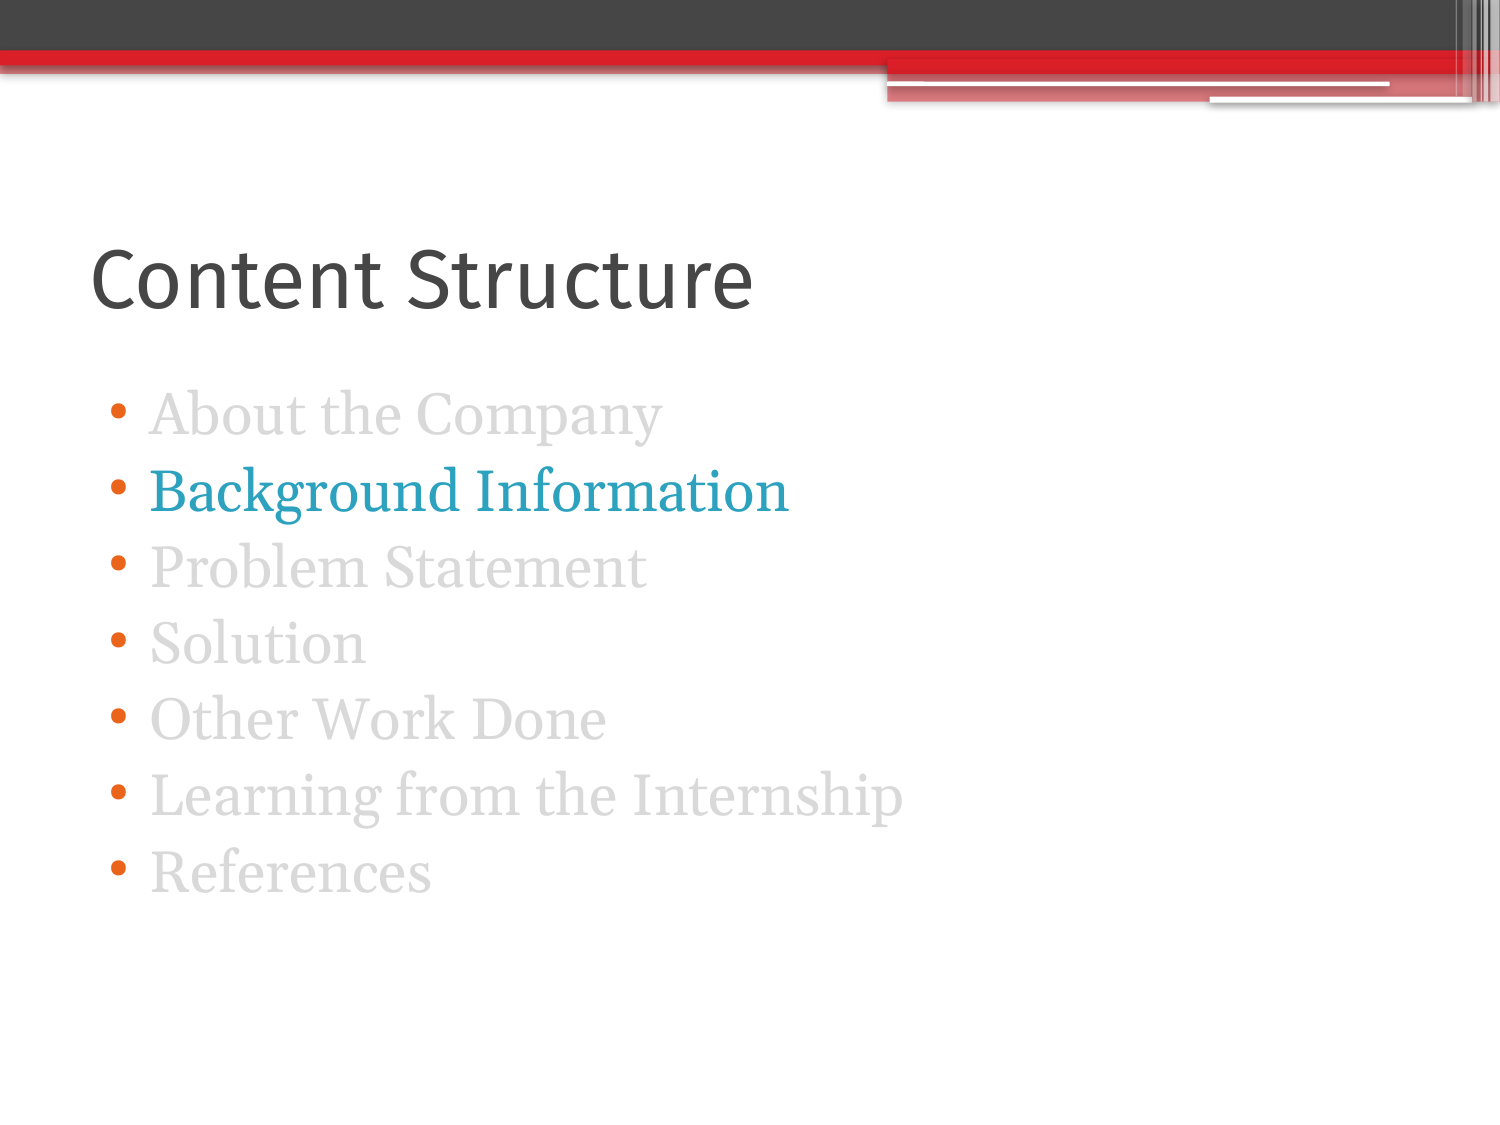

# Content Structure
About the Company
Background Information
Problem Statement
Solution
Other Work Done
Learning from the Internship
References